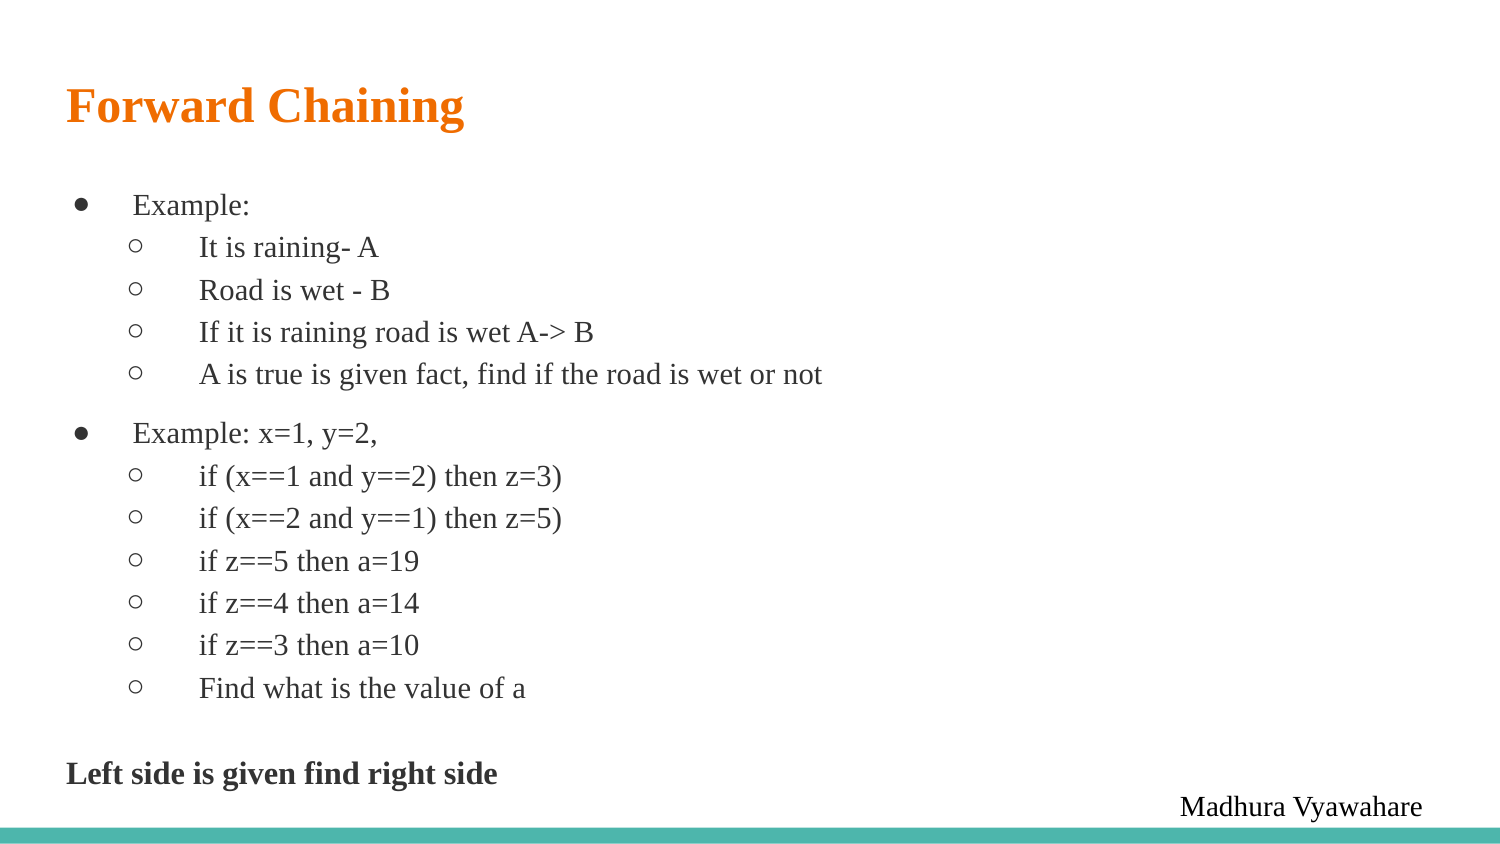

# Forward Chaining
Example:
It is raining- A
Road is wet - B
If it is raining road is wet A-> B
A is true is given fact, find if the road is wet or not
Example: x=1, y=2,
if (x==1 and y==2) then z=3)
if (x==2 and y==1) then z=5)
if z==5 then a=19
if z==4 then a=14
if z==3 then a=10
Find what is the value of a

Left side is given find right side